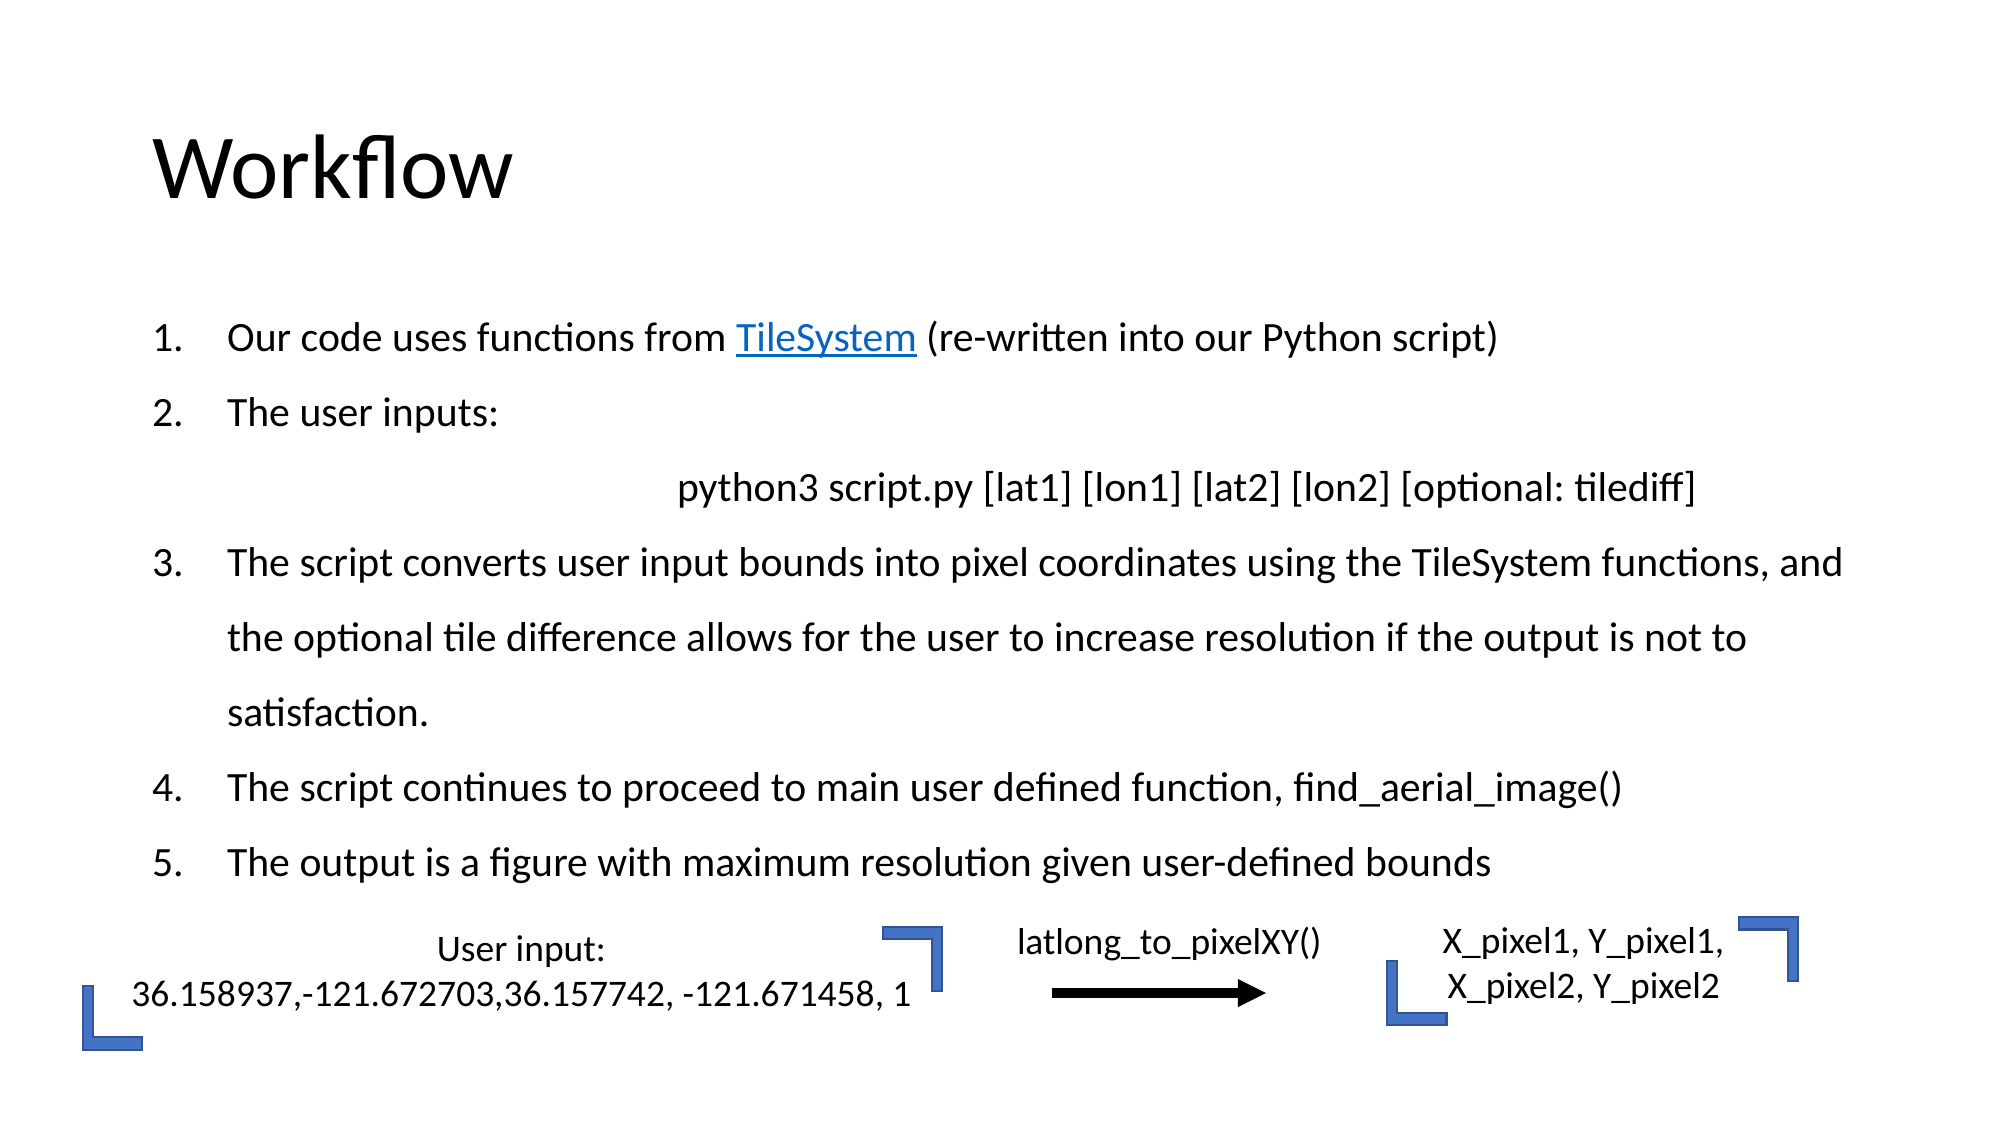

# Workflow
Our code uses functions from TileSystem (re-written into our Python script)
The user inputs:
			python3 script.py [lat1] [lon1] [lat2] [lon2] [optional: tilediff]
The script converts user input bounds into pixel coordinates using the TileSystem functions, and the optional tile difference allows for the user to increase resolution if the output is not to satisfaction.
The script continues to proceed to main user defined function, find_aerial_image()
The output is a figure with maximum resolution given user-defined bounds
X_pixel1, Y_pixel1,
X_pixel2, Y_pixel2
latlong_to_pixelXY()
User input:
36.158937,-121.672703,36.157742, -121.671458, 1